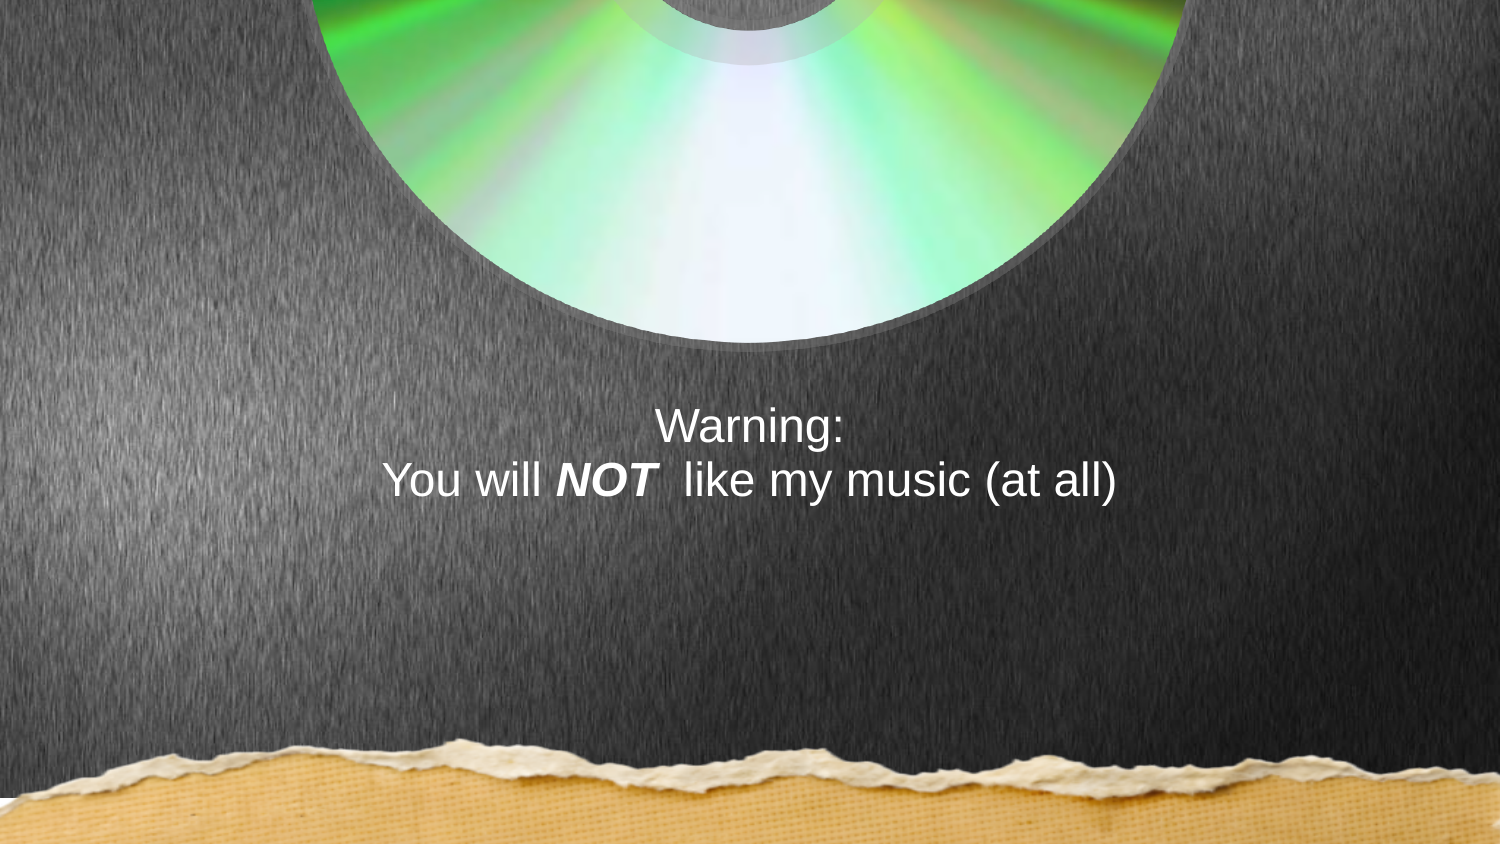

# Warning:
You will NOT  like my music (at all)